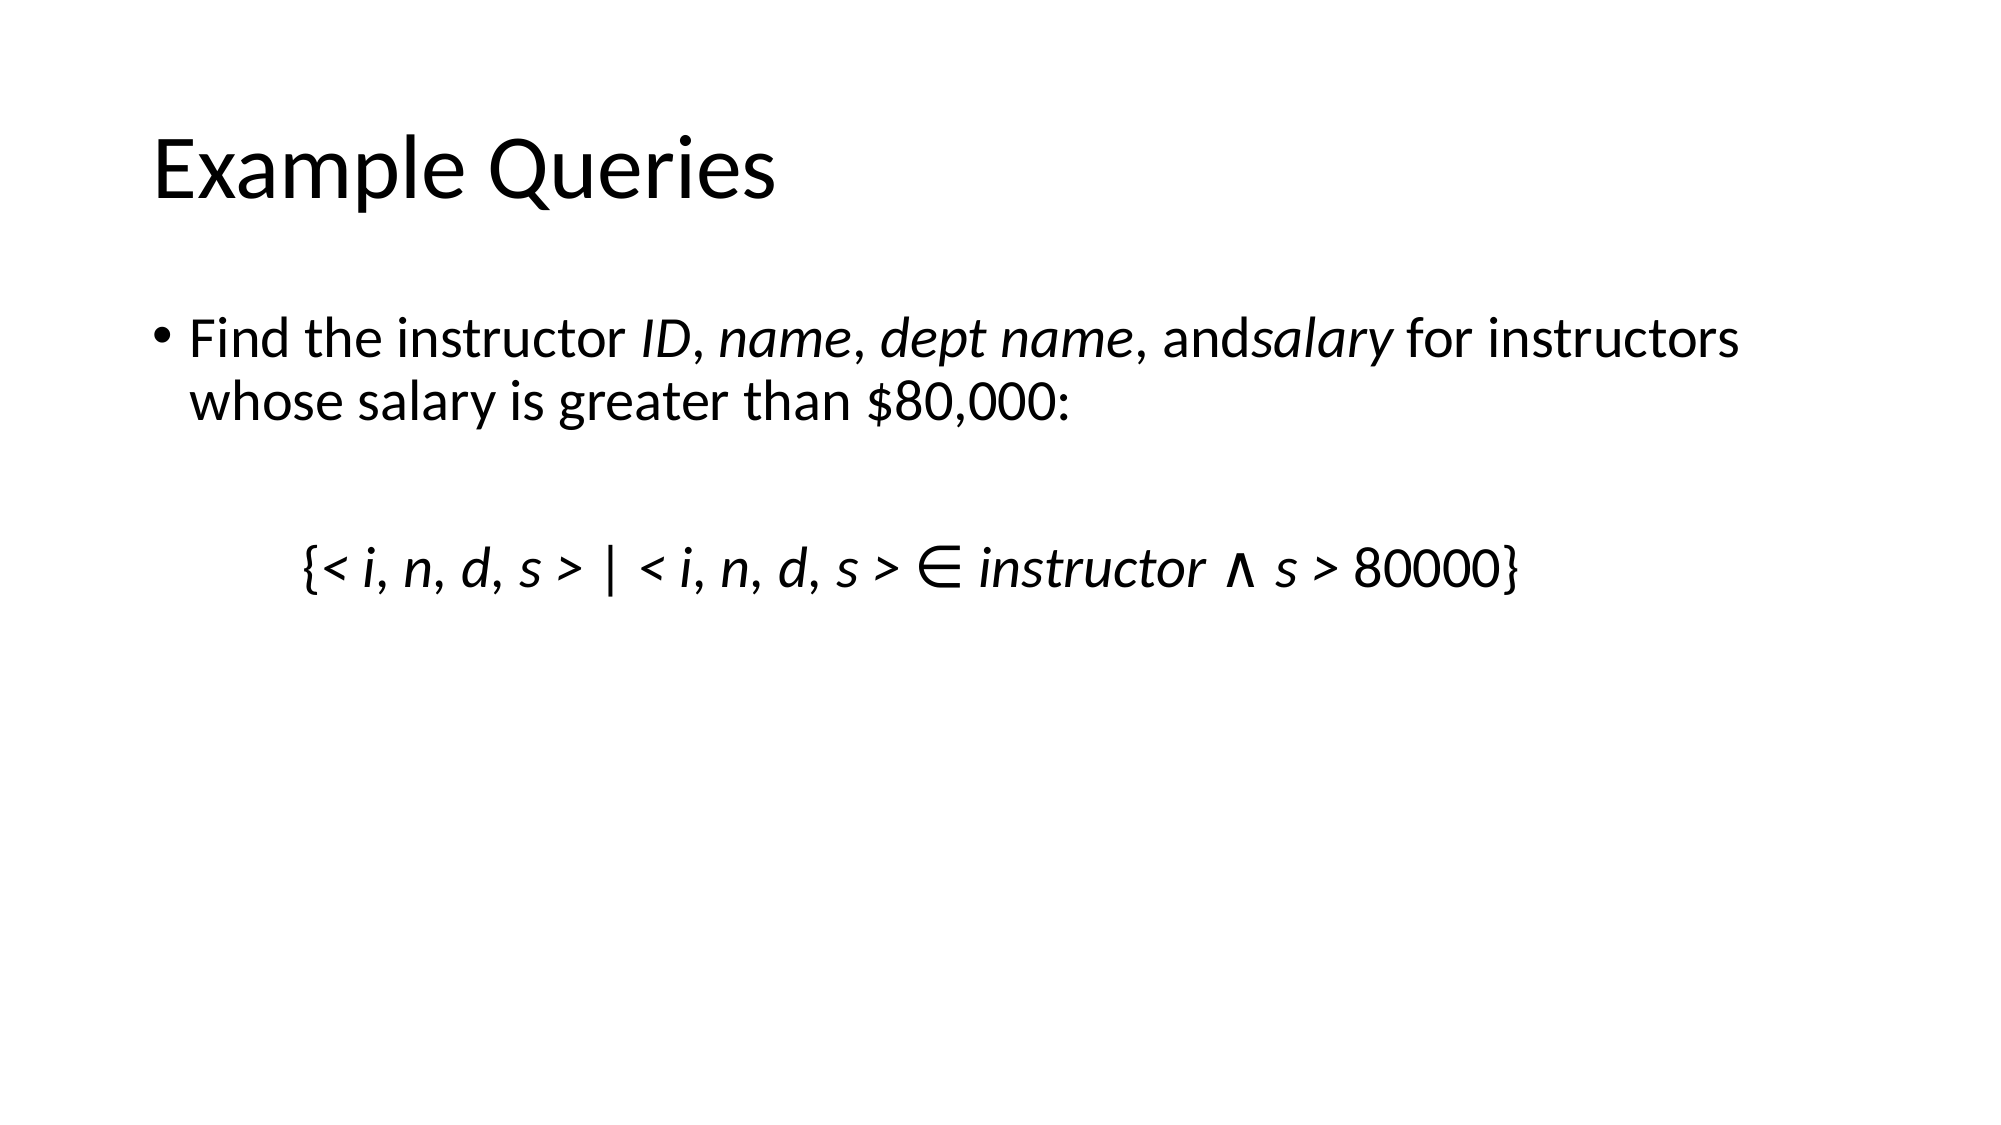

# Example Queries
Find the instructor ID, name, dept name, andsalary for instructors whose salary is greater than $80,000:

	{< i, n, d, s > | < i, n, d, s > ∈ instructor ∧ s > 80000}